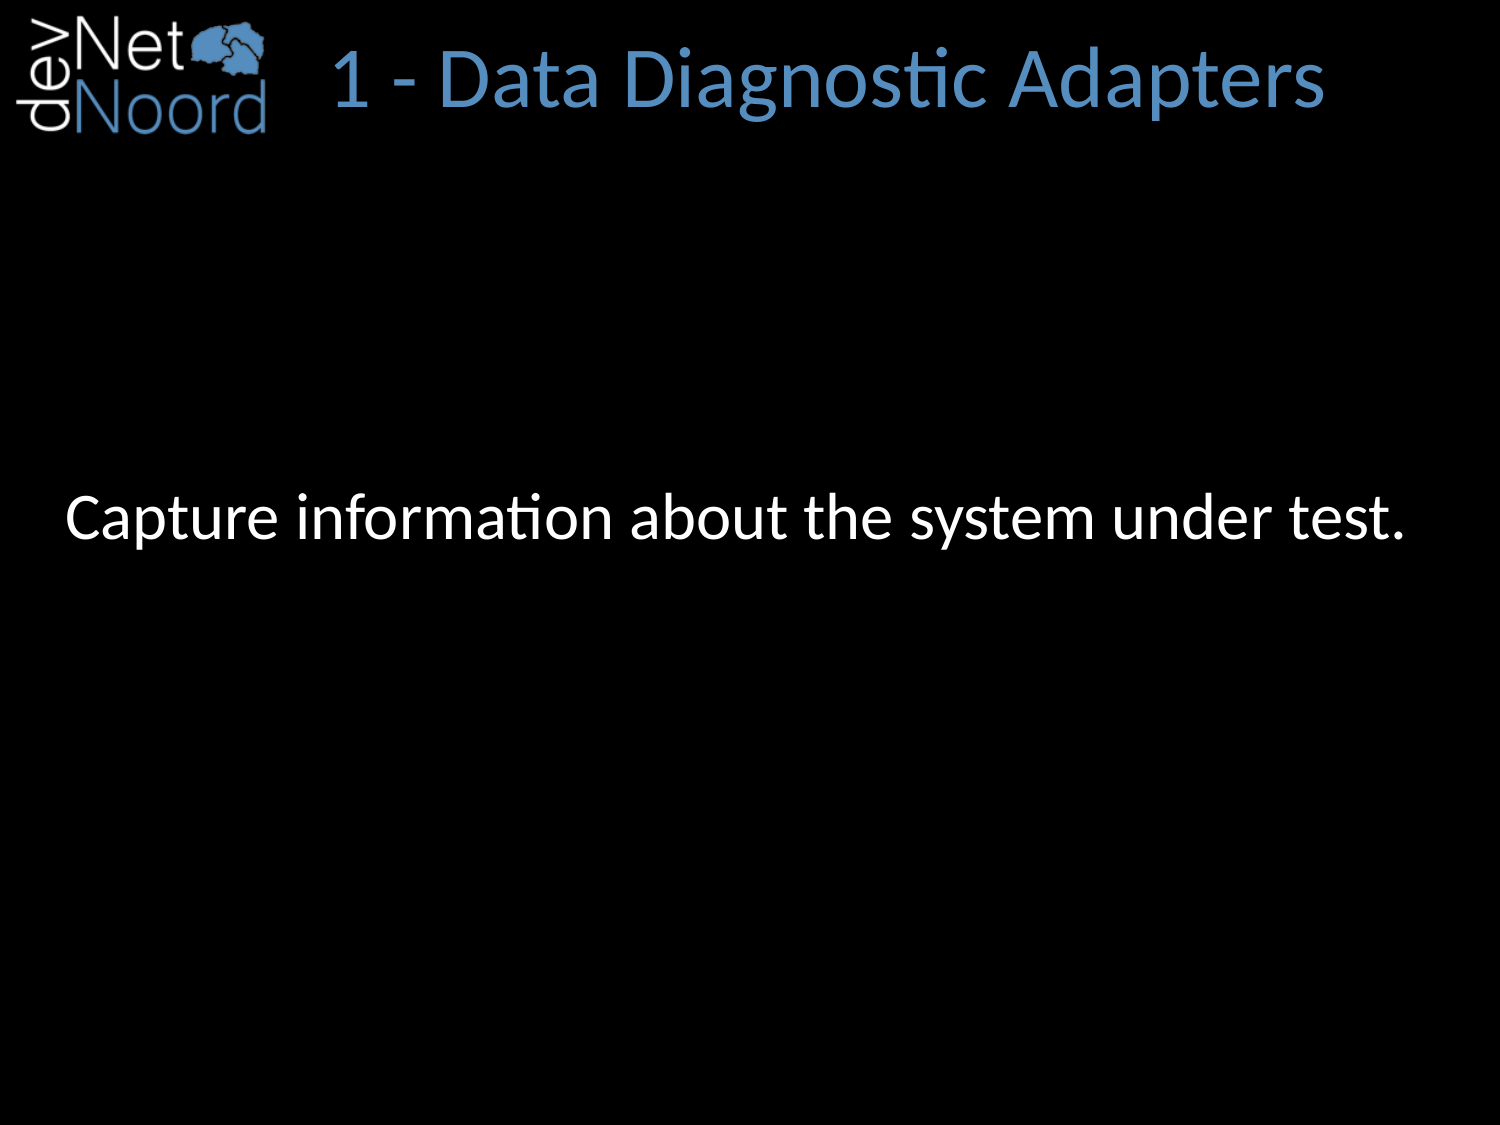

# 1 - Data Diagnostic Adapters
Capture information about the system under test.